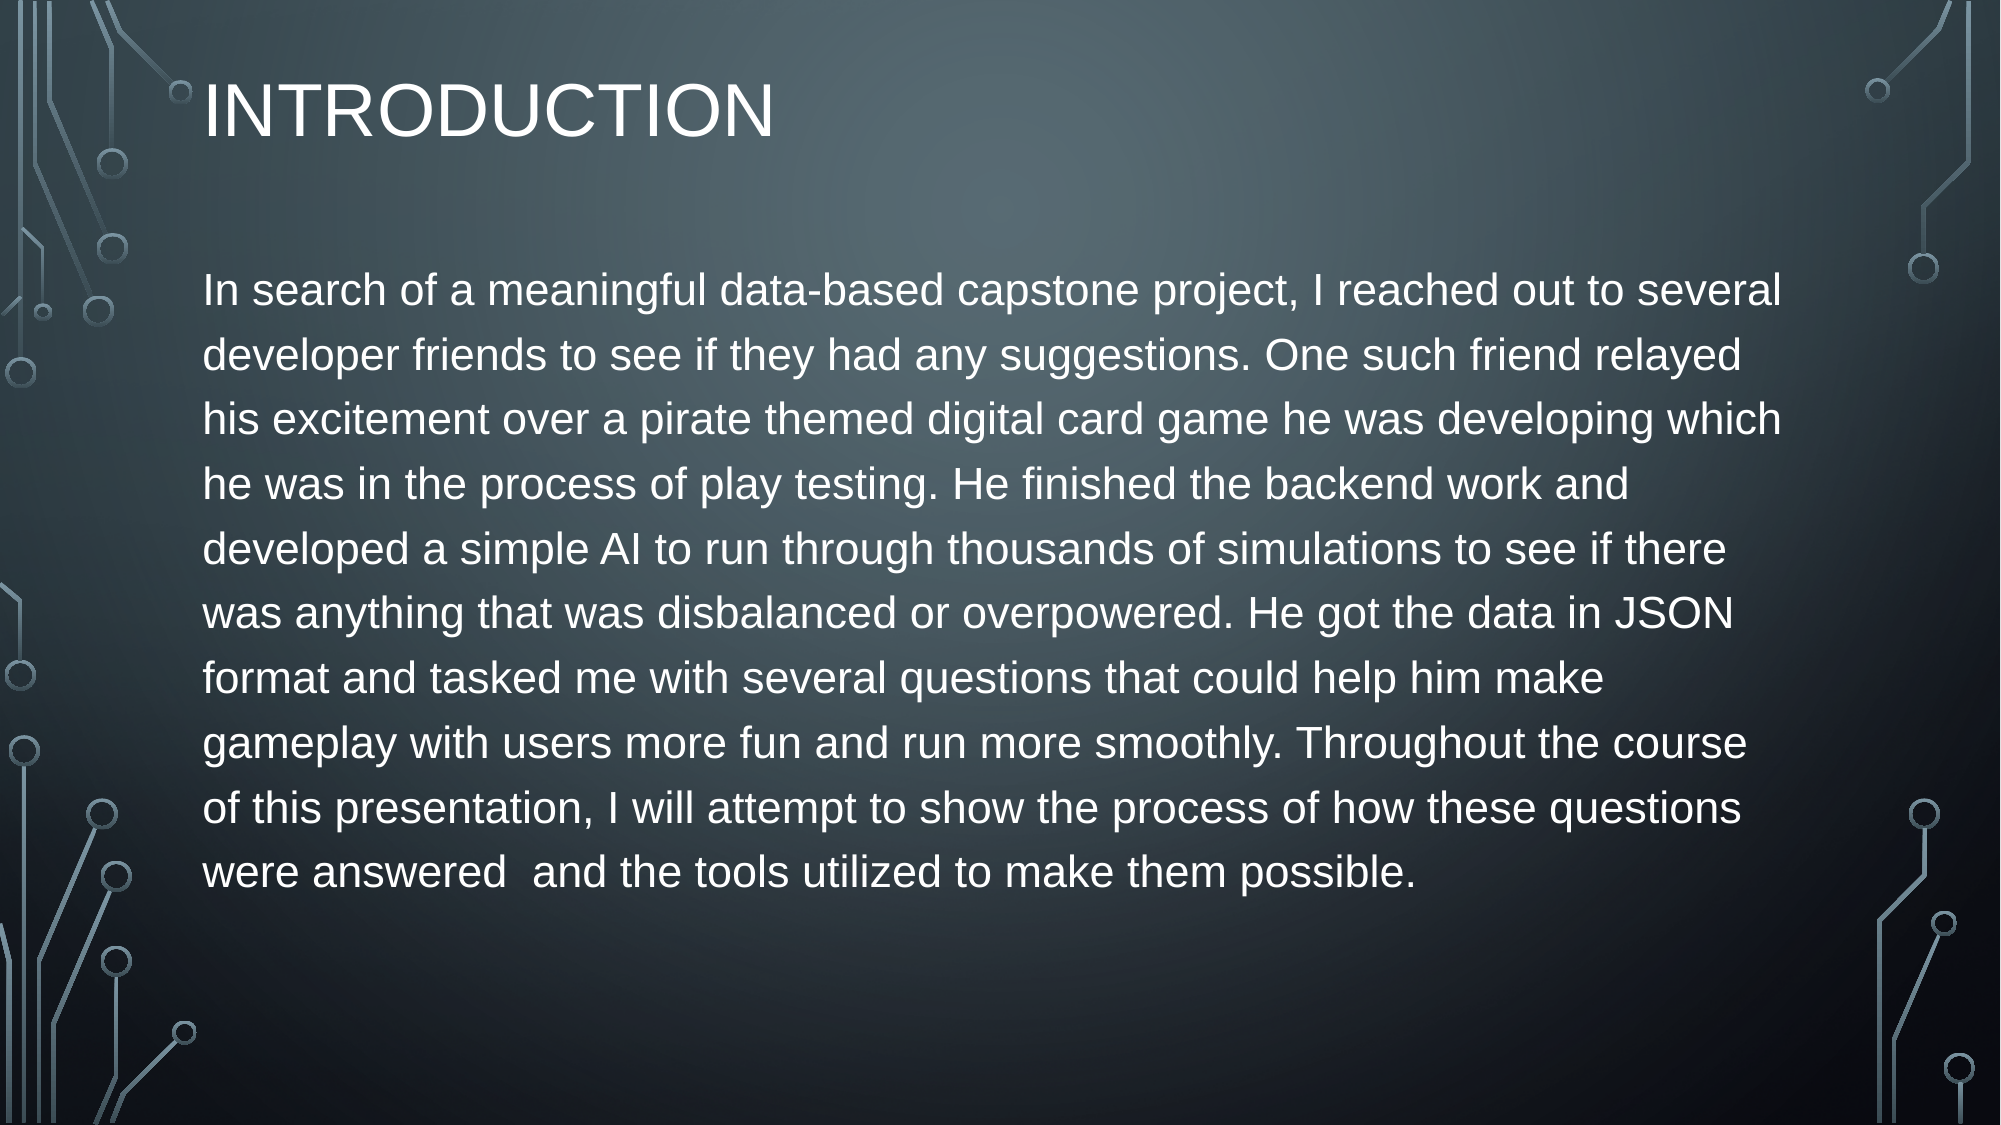

# Introduction
In search of a meaningful data-based capstone project, I reached out to several developer friends to see if they had any suggestions. One such friend relayed his excitement over a pirate themed digital card game he was developing which he was in the process of play testing. He finished the backend work and developed a simple AI to run through thousands of simulations to see if there was anything that was disbalanced or overpowered. He got the data in JSON format and tasked me with several questions that could help him make gameplay with users more fun and run more smoothly. Throughout the course of this presentation, I will attempt to show the process of how these questions were answered  and the tools utilized to make them possible.